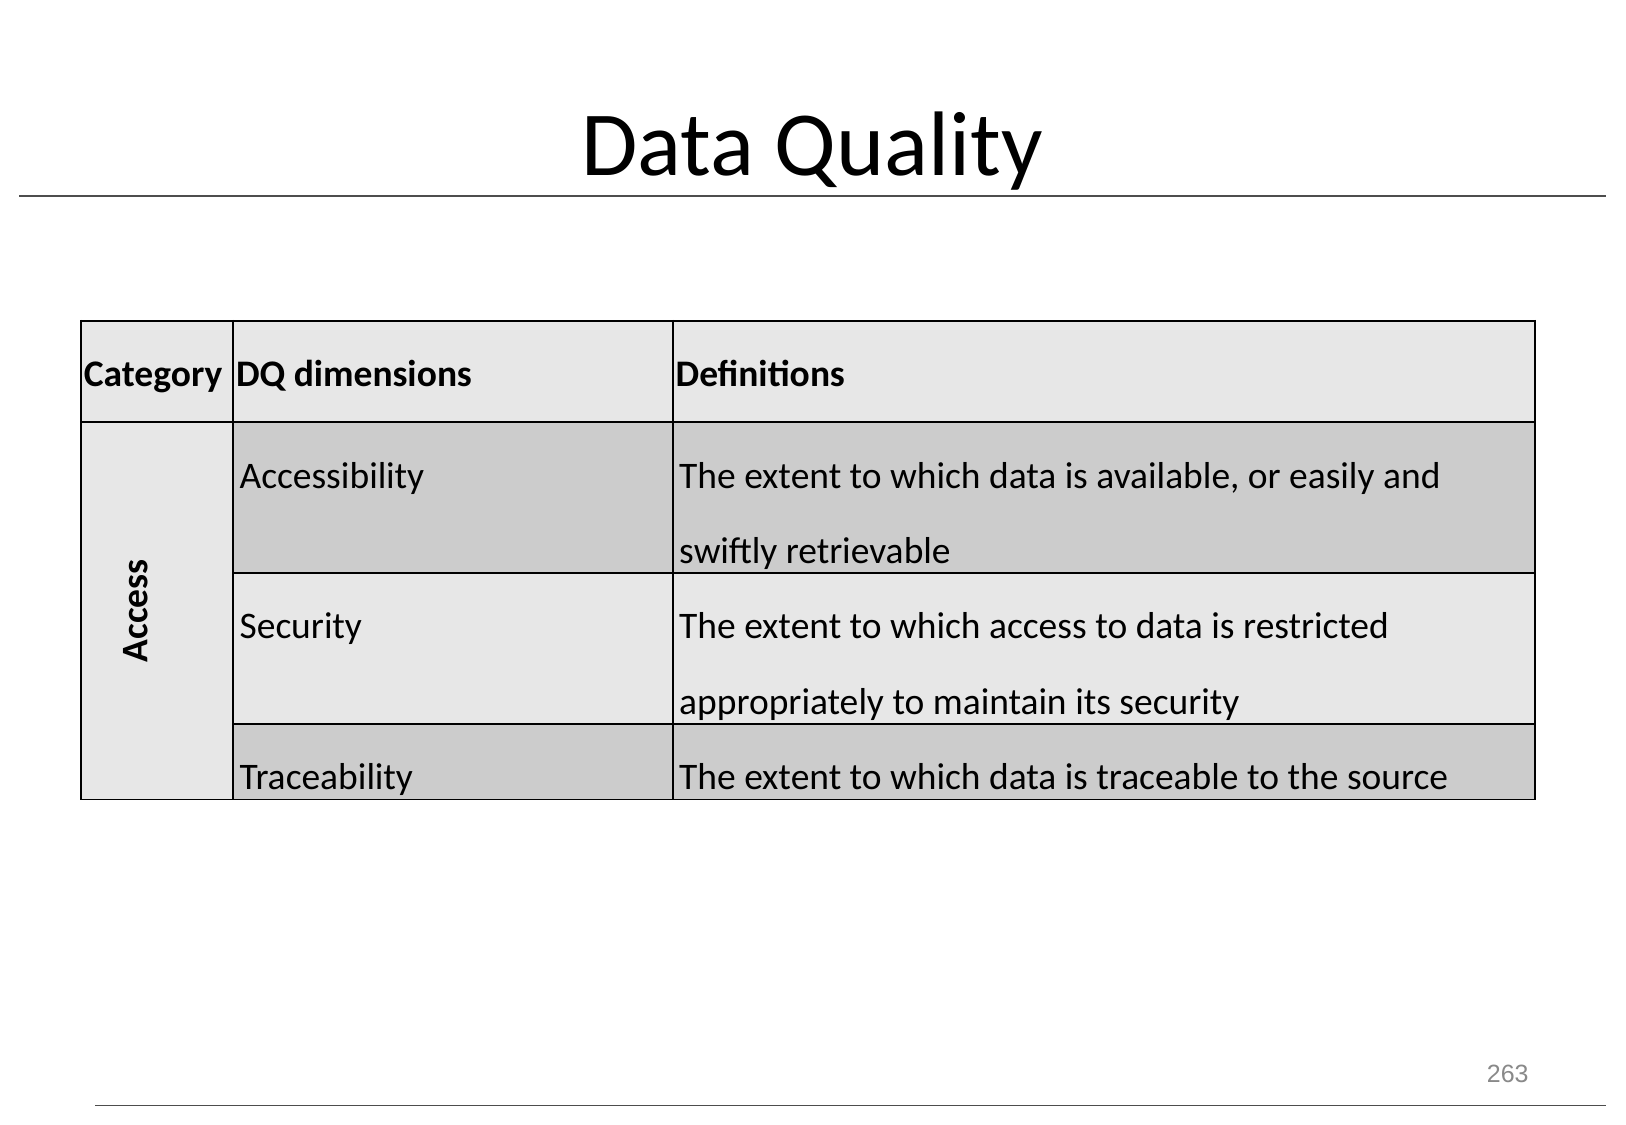

# Data Quality
| Category | DQ dimensions | Definitions |
| --- | --- | --- |
| Access | Accessibility | The extent to which data is available, or easily and swiftly retrievable |
|  | Security | The extent to which access to data is restricted appropriately to maintain its security |
|  | Traceability | The extent to which data is traceable to the source |
263